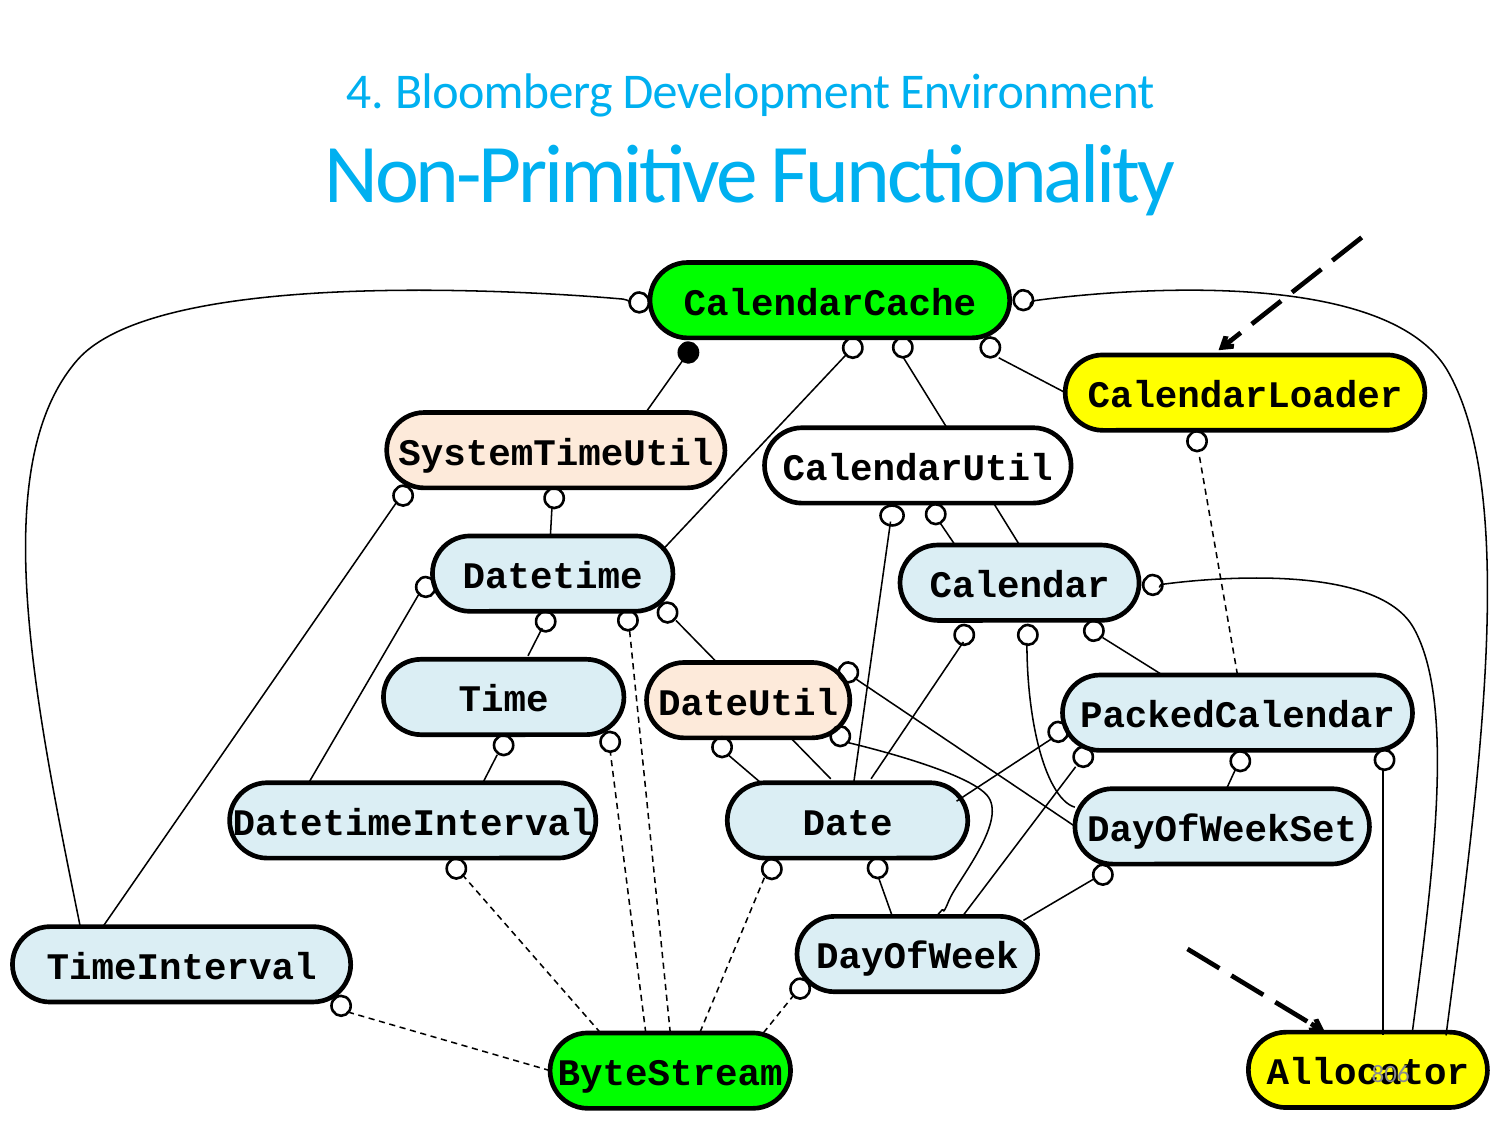

# 4. Bloomberg Development Environment Non-Primitive Functionality
CalendarCache

CalendarLoader
SystemTimeUtil
CalendarUtil

Datetime
Calendar

Time
DateUtil

PackedCalendar

DatetimeInterval
Date
DayOfWeekSet

DayOfWeek
TimeInterval

Allocator
ByteStream
806